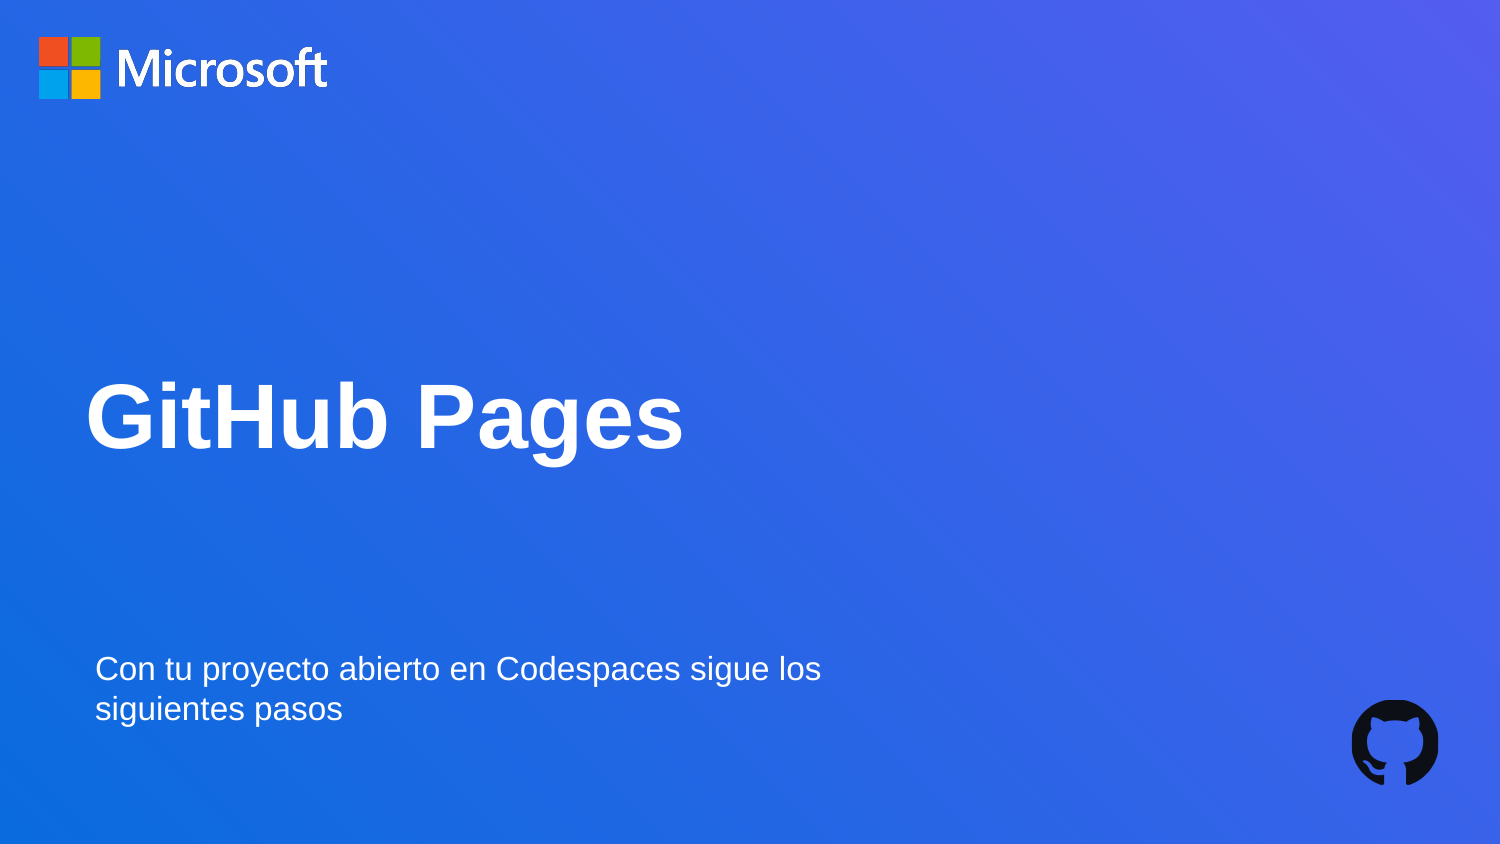

# GitHub Pages
Con tu proyecto abierto en Codespaces sigue los siguientes pasos